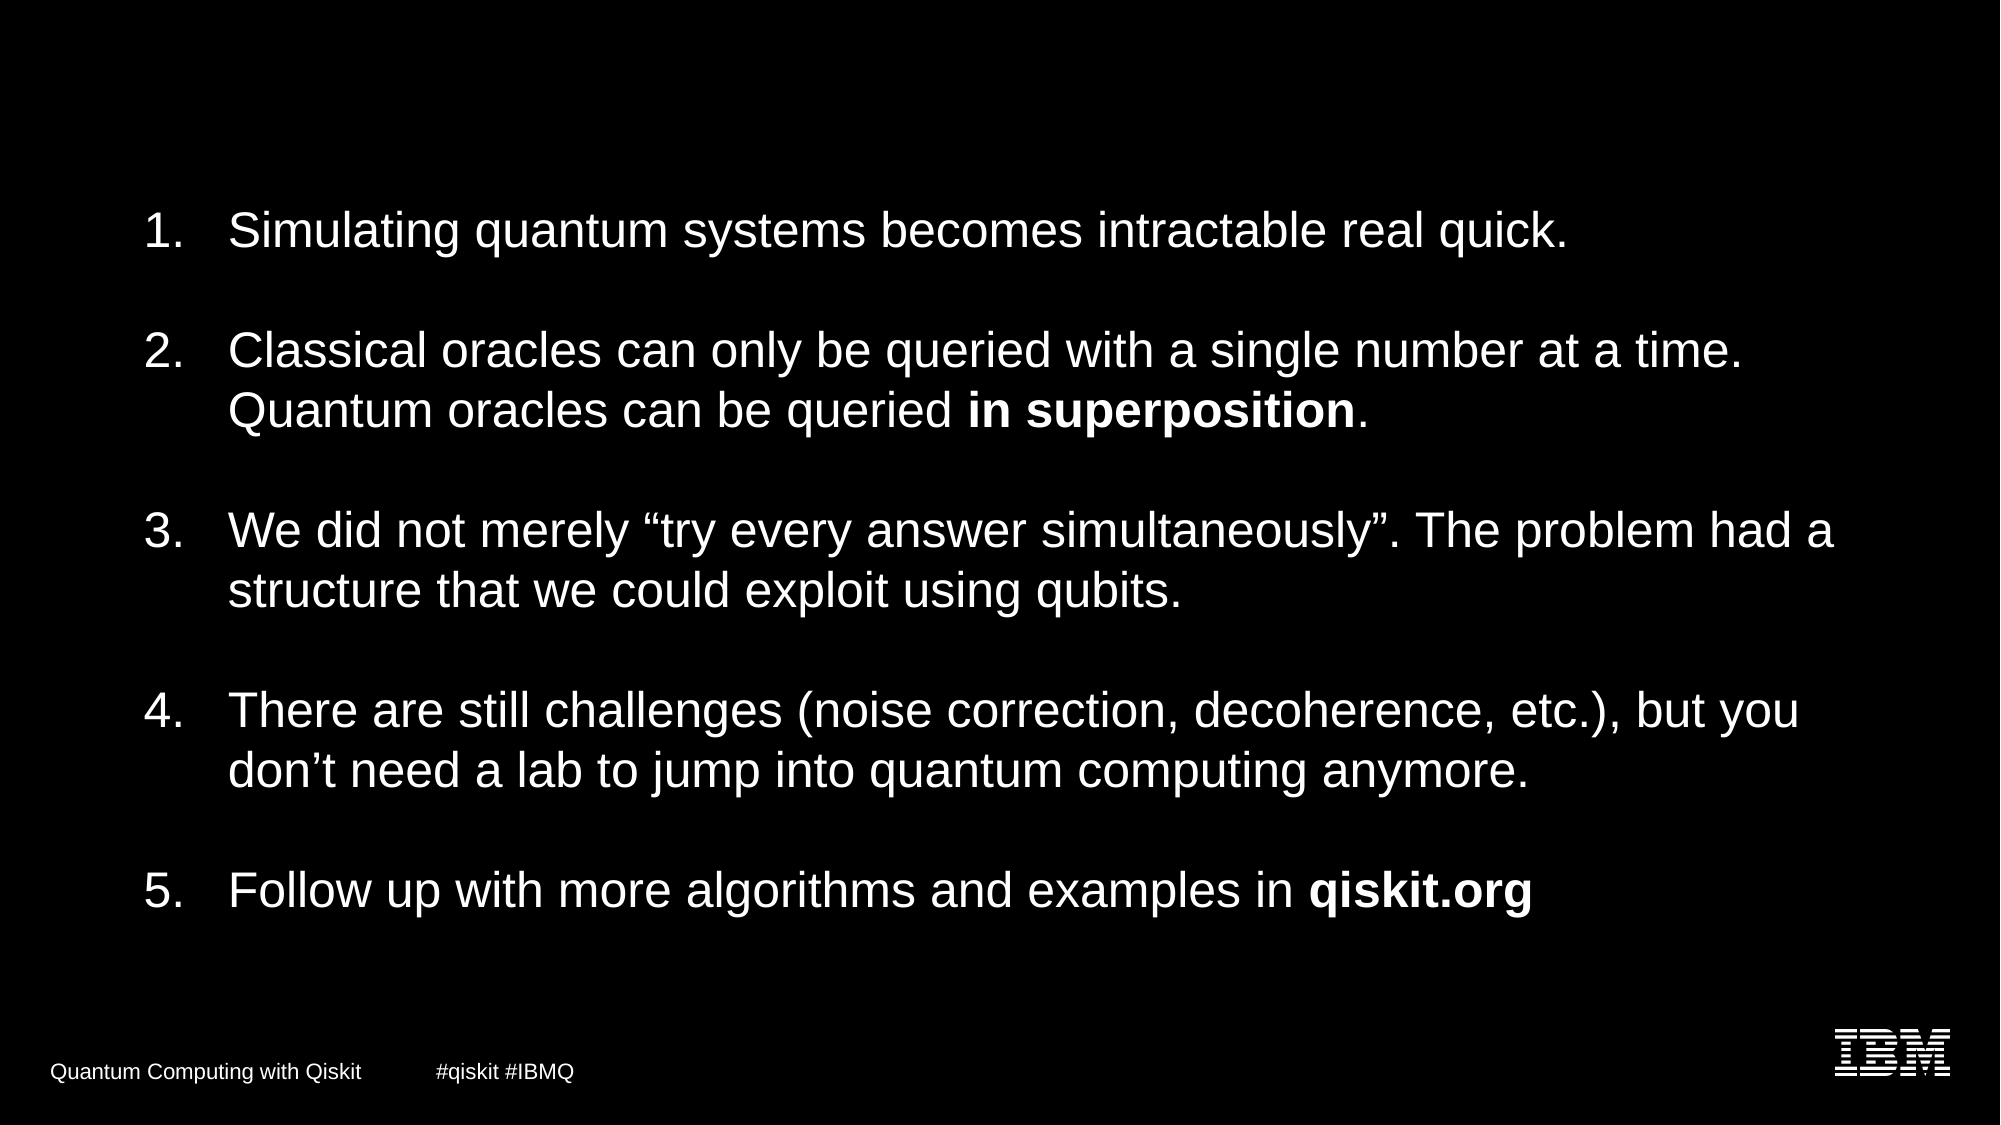

Simulating quantum systems becomes intractable real quick.

Classical oracles can only be queried with a single number at a time. Quantum oracles can be queried in superposition.
We did not merely “try every answer simultaneously”. The problem had a structure that we could exploit using qubits.

There are still challenges (noise correction, decoherence, etc.), but you don’t need a lab to jump into quantum computing anymore.

Follow up with more algorithms and examples in qiskit.org
Quantum Computing with Qiskit            #qiskit #IBMQ